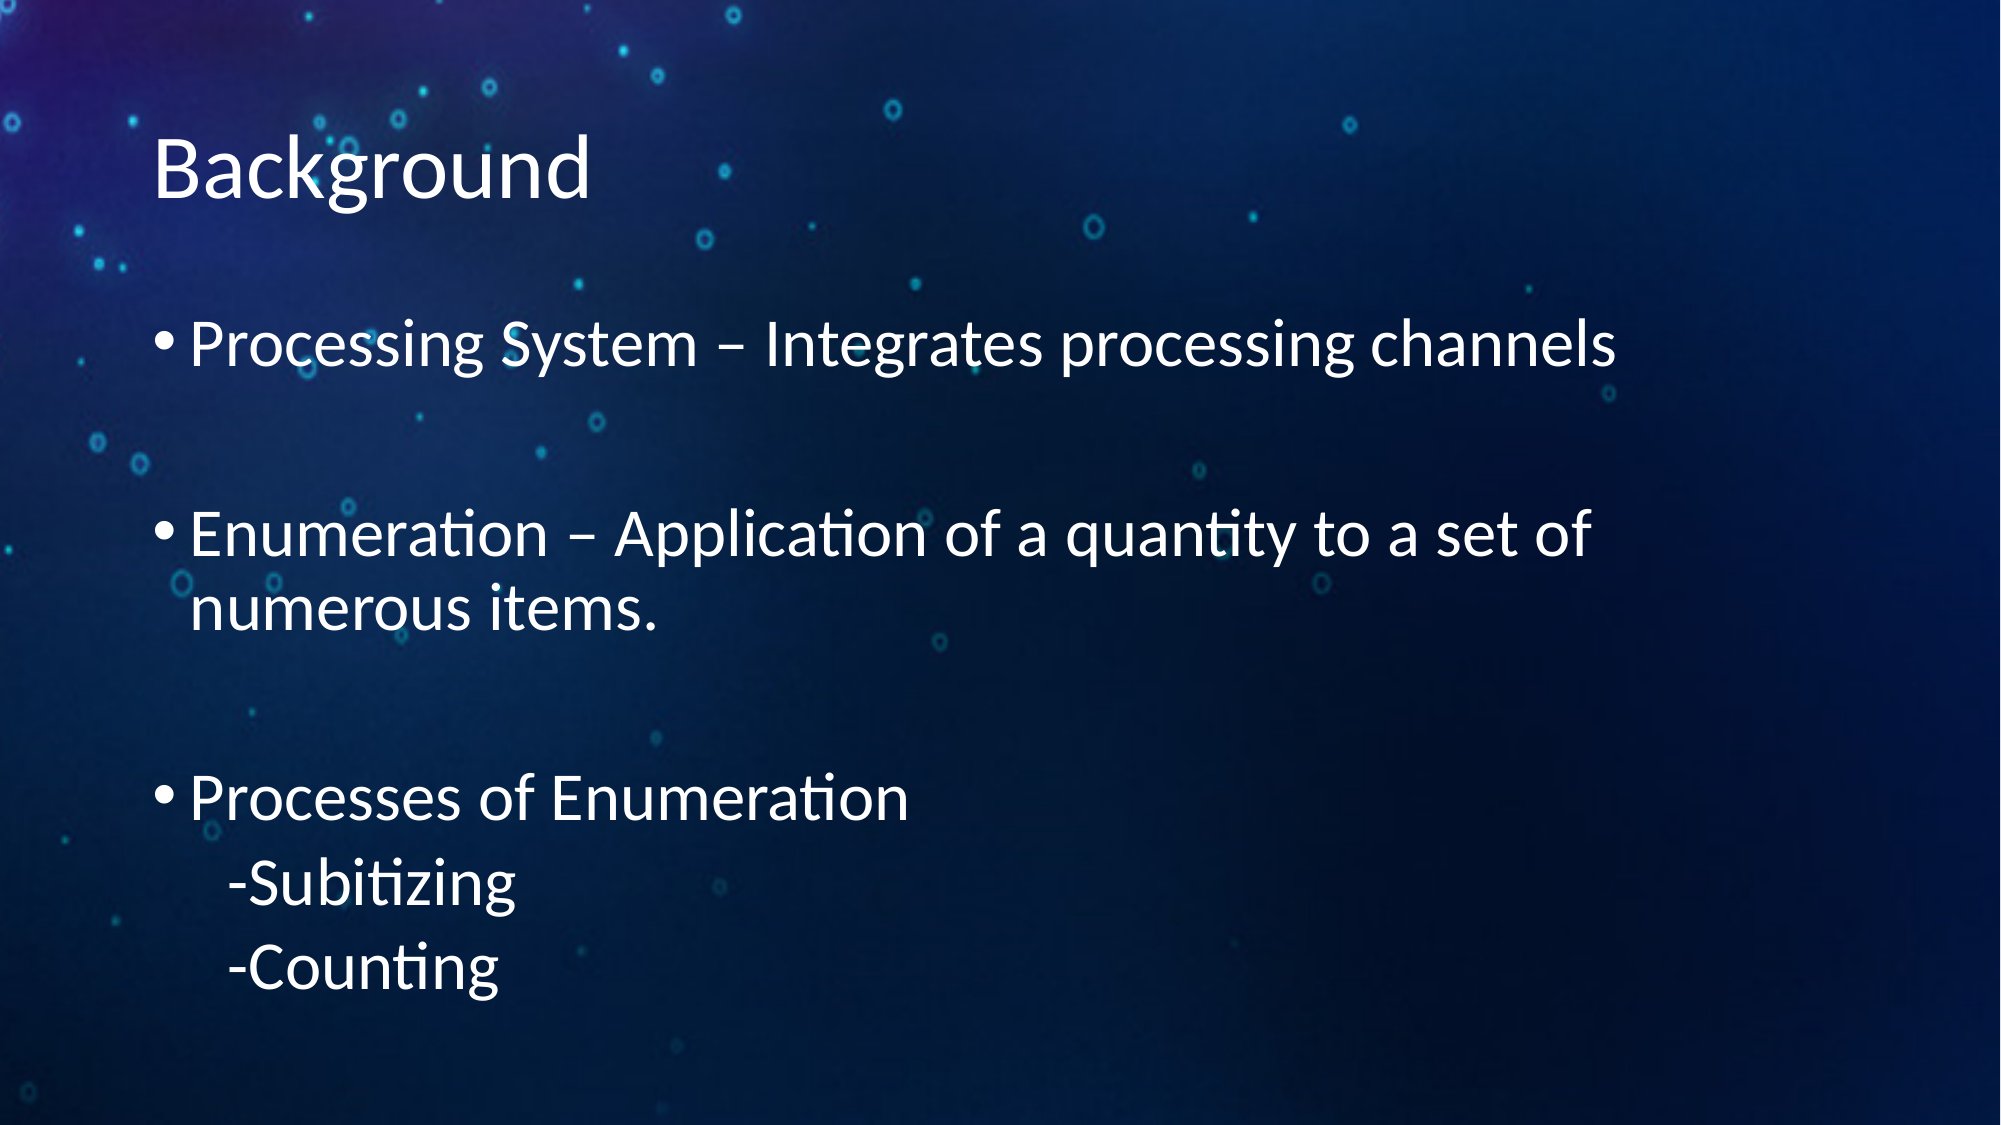

# Background
Processing System – Integrates processing channels

Enumeration – Application of a quantity to a set of numerous items.

Processes of Enumeration
-Subitizing
-Counting